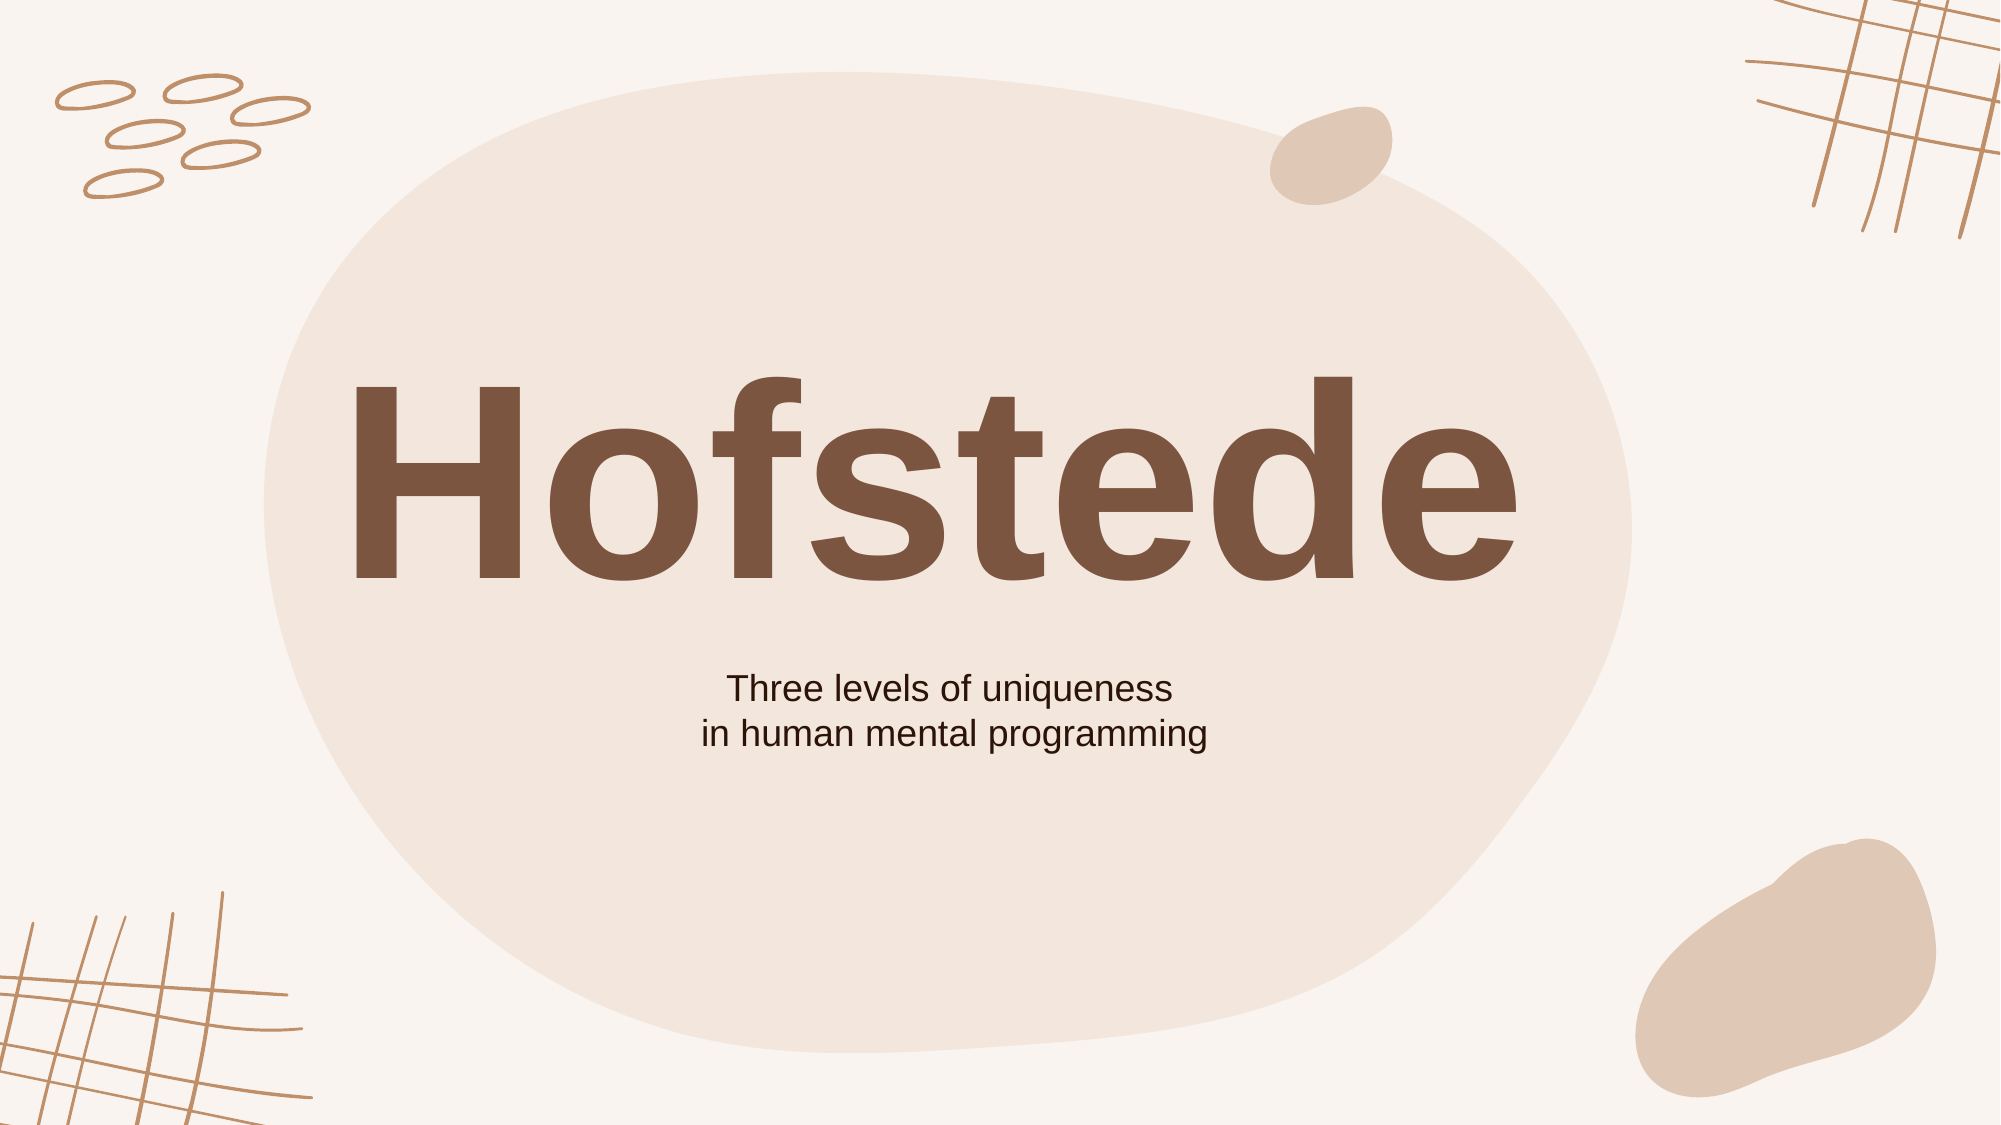

# Hofstede
Three levels of uniqueness
in human mental programming